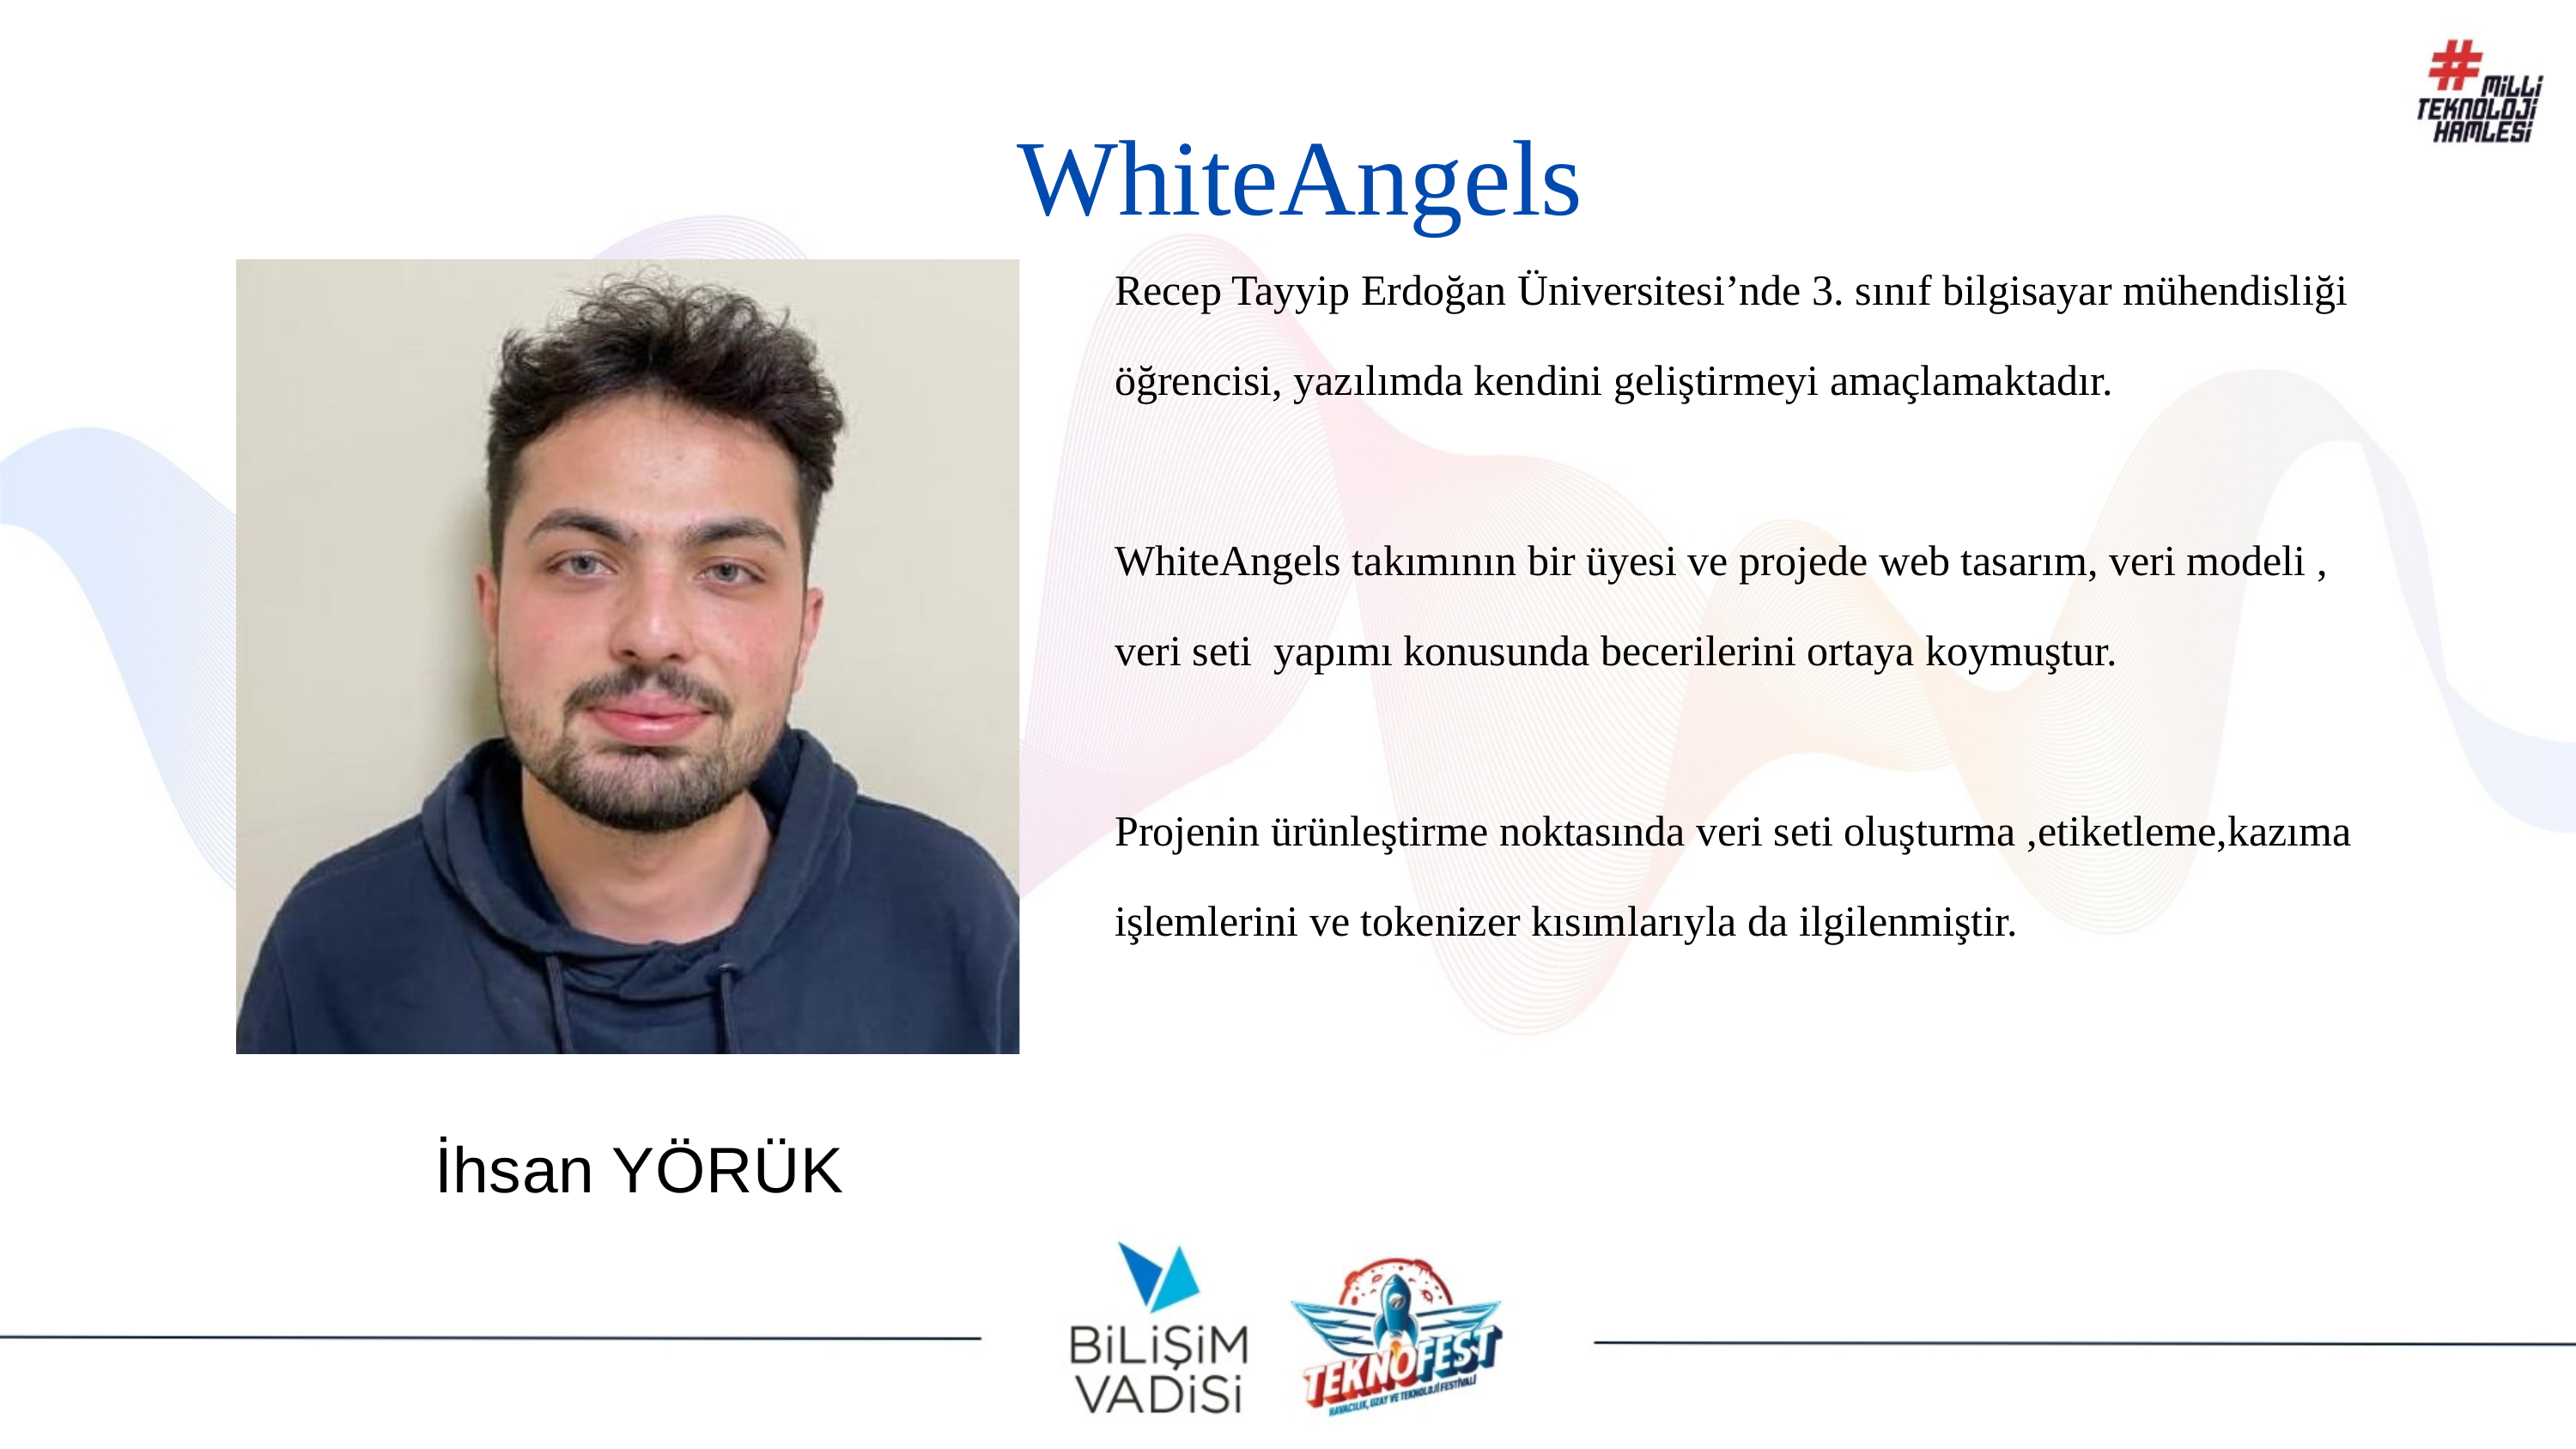

WhiteAngels
Recep Tayyip Erdoğan Üniversitesi’nde 3. sınıf bilgisayar mühendisliği öğrencisi, yazılımda kendini geliştirmeyi amaçlamaktadır.

WhiteAngels takımının bir üyesi ve projede web tasarım, veri modeli , veri seti  yapımı konusunda becerilerini ortaya koymuştur.

Projenin ürünleştirme noktasında veri seti oluşturma ,etiketleme,kazıma işlemlerini ve tokenizer kısımlarıyla da ilgilenmiştir.

İhsan YÖRÜK